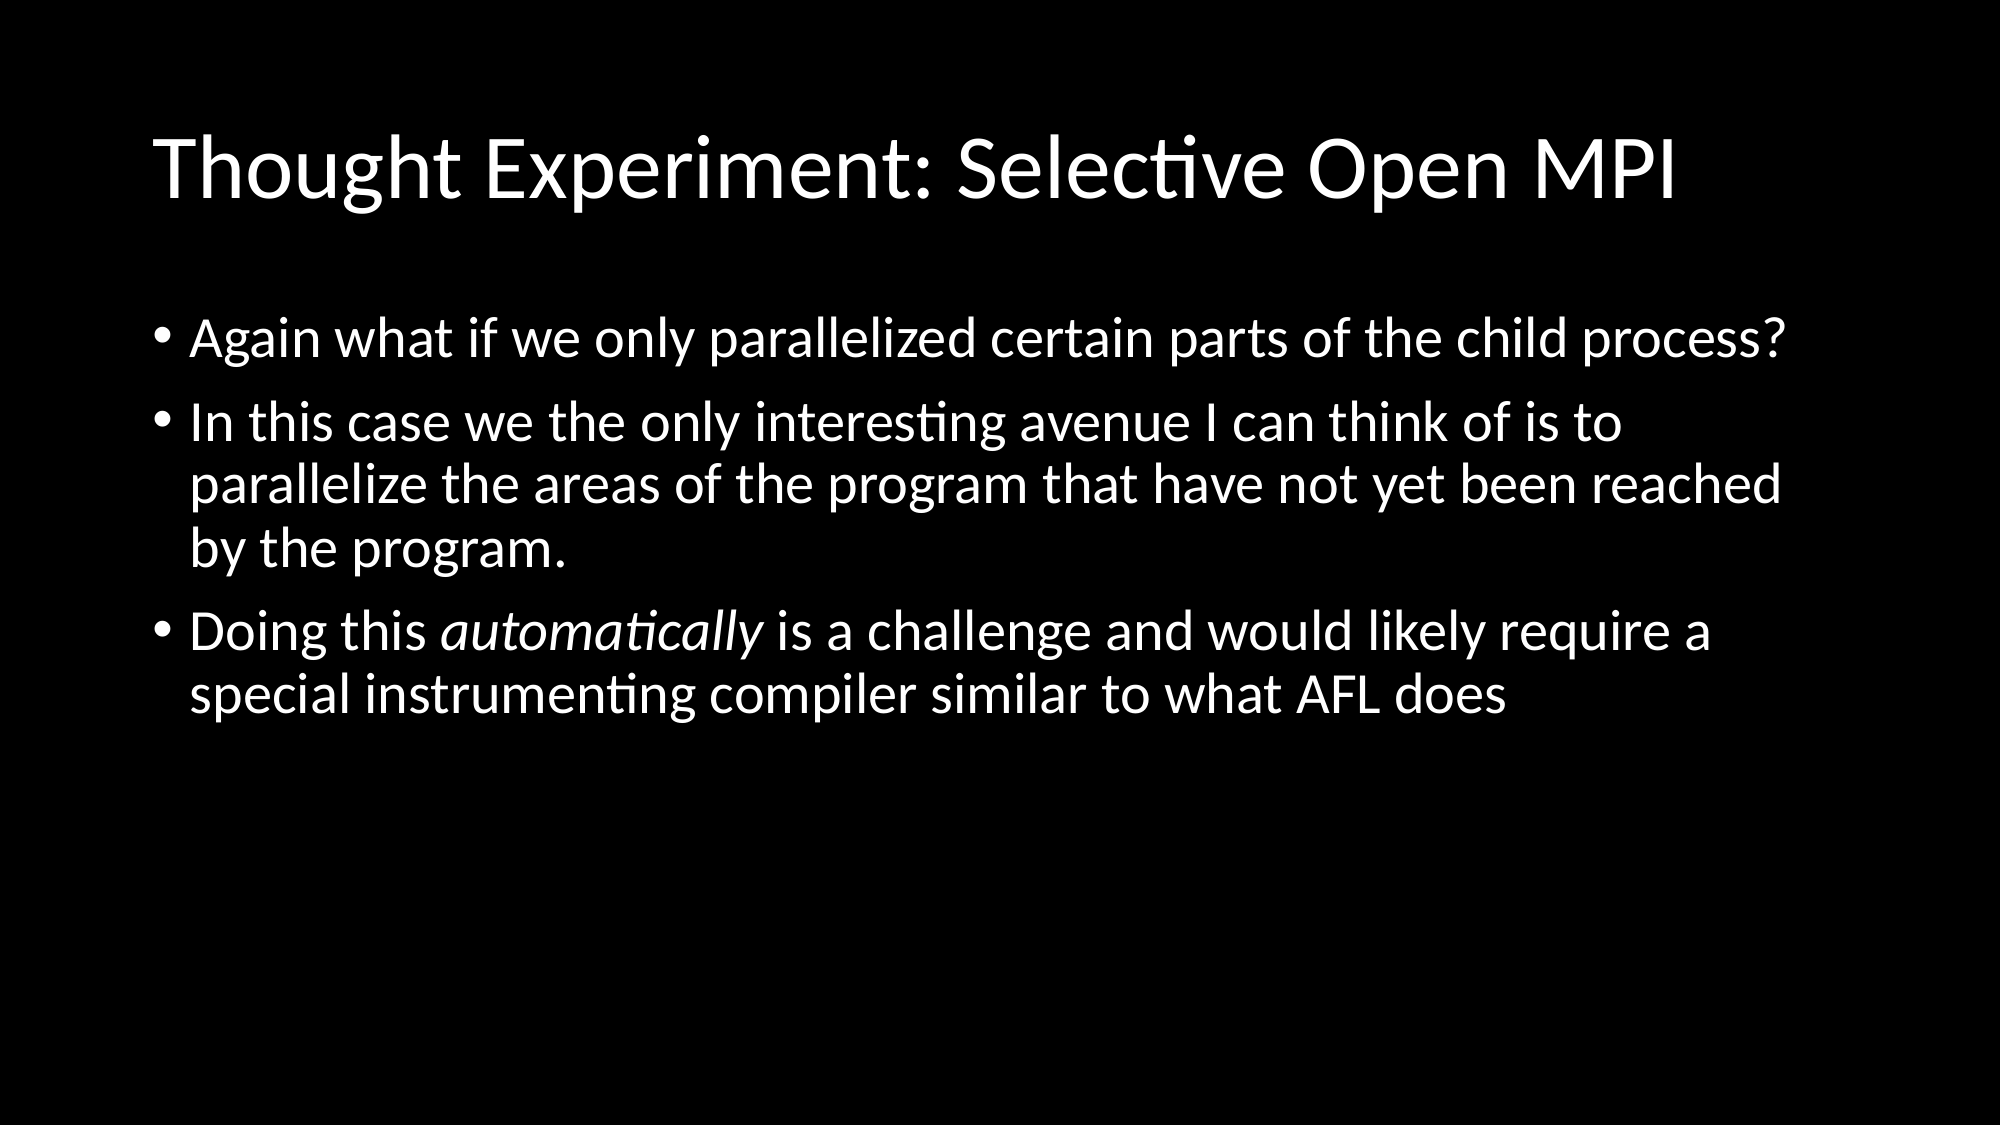

# Thought Experiment: Selective Open MPI
Again what if we only parallelized certain parts of the child process?
In this case we the only interesting avenue I can think of is to parallelize the areas of the program that have not yet been reached by the program.
Doing this automatically is a challenge and would likely require a special instrumenting compiler similar to what AFL does